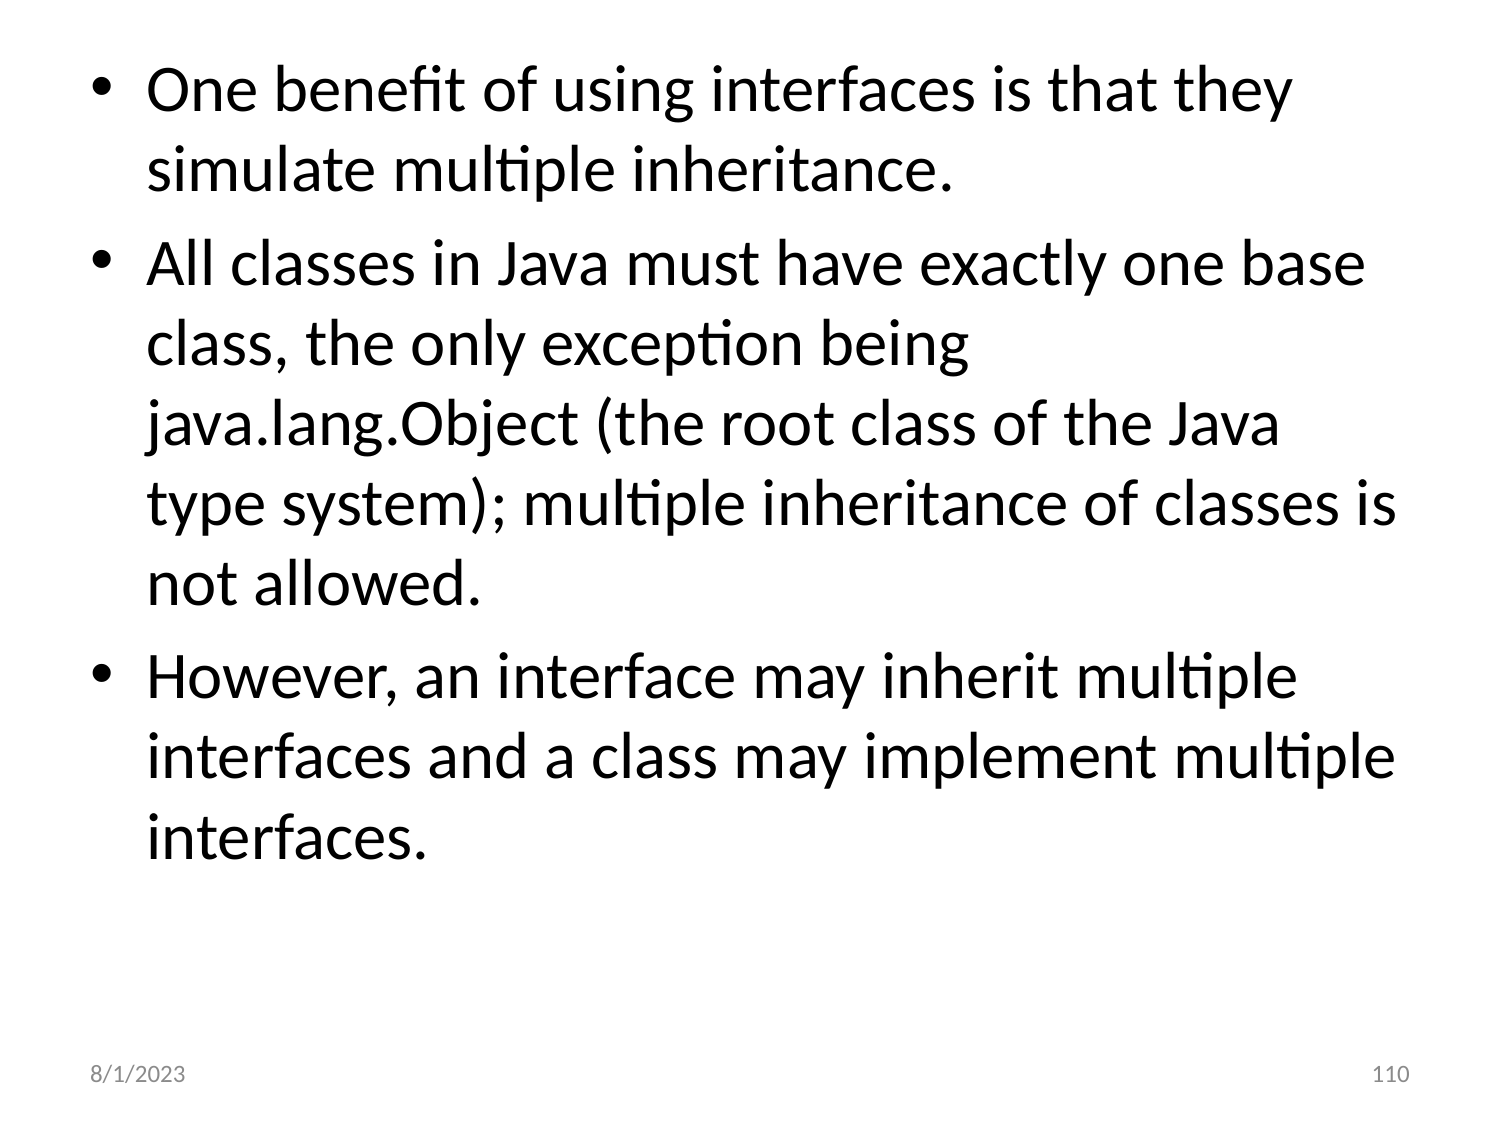

One benefit of using interfaces is that they simulate multiple inheritance.
All classes in Java must have exactly one base class, the only exception being java.lang.Object (the root class of the Java type system); multiple inheritance of classes is not allowed.
However, an interface may inherit multiple interfaces and a class may implement multiple interfaces.

8/1/2023
110